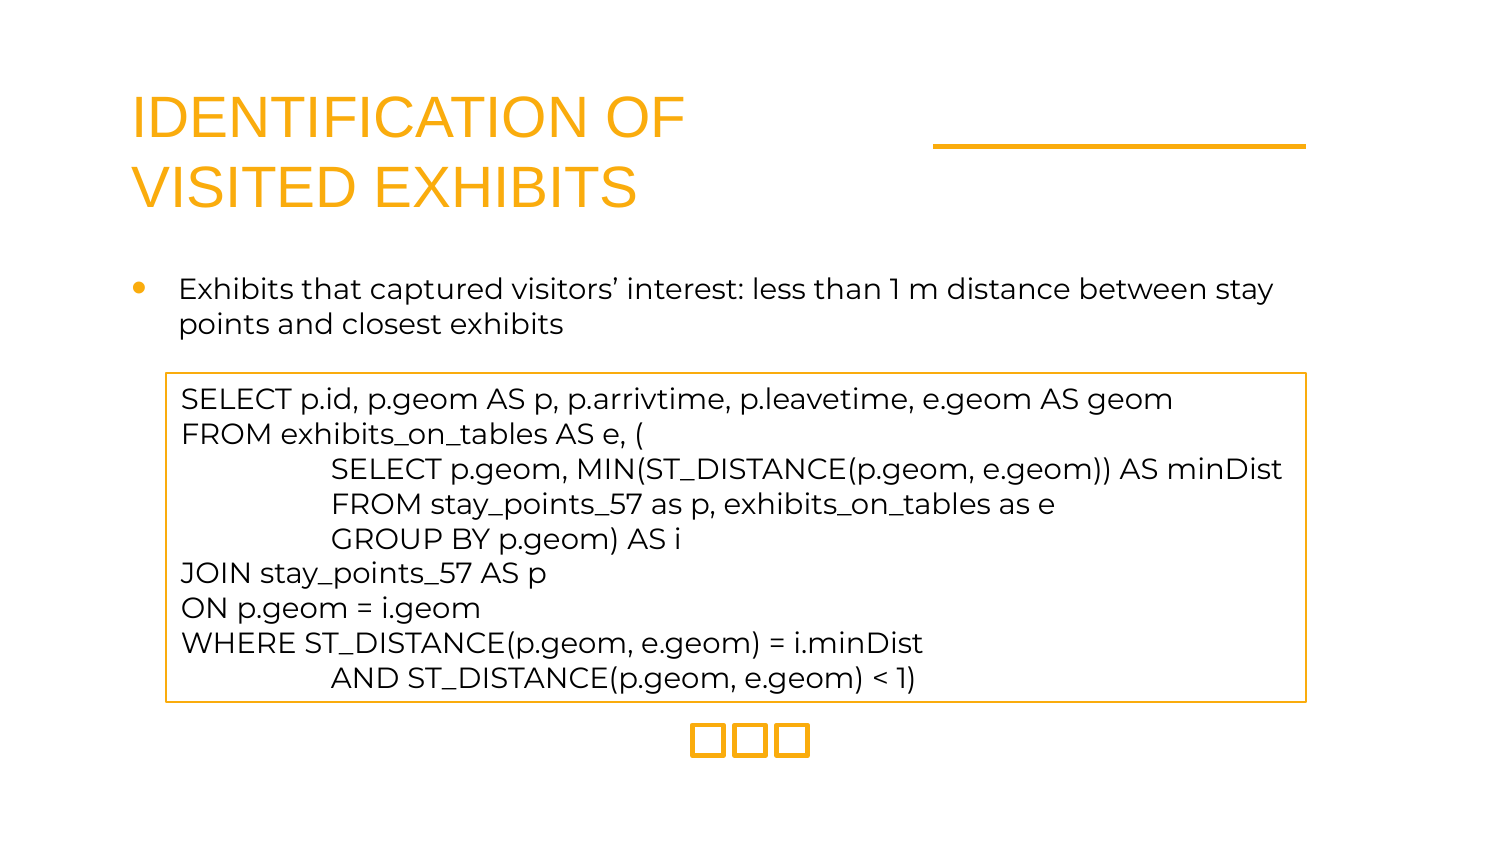

# IDENTIFICATION OF VISITED EXHIBITS
Exhibits that captured visitors’ interest: less than 1 m distance between stay points and closest exhibits
SELECT p.id, p.geom AS p, p.arrivtime, p.leavetime, e.geom AS geom
FROM exhibits_on_tables AS e, (
	SELECT p.geom, MIN(ST_DISTANCE(p.geom, e.geom)) AS minDist    	FROM stay_points_57 as p, exhibits_on_tables as e
	GROUP BY p.geom) AS i
JOIN stay_points_57 AS p
ON p.geom = i.geom
WHERE ST_DISTANCE(p.geom, e.geom) = i.minDist
	AND ST_DISTANCE(p.geom, e.geom) < 1)